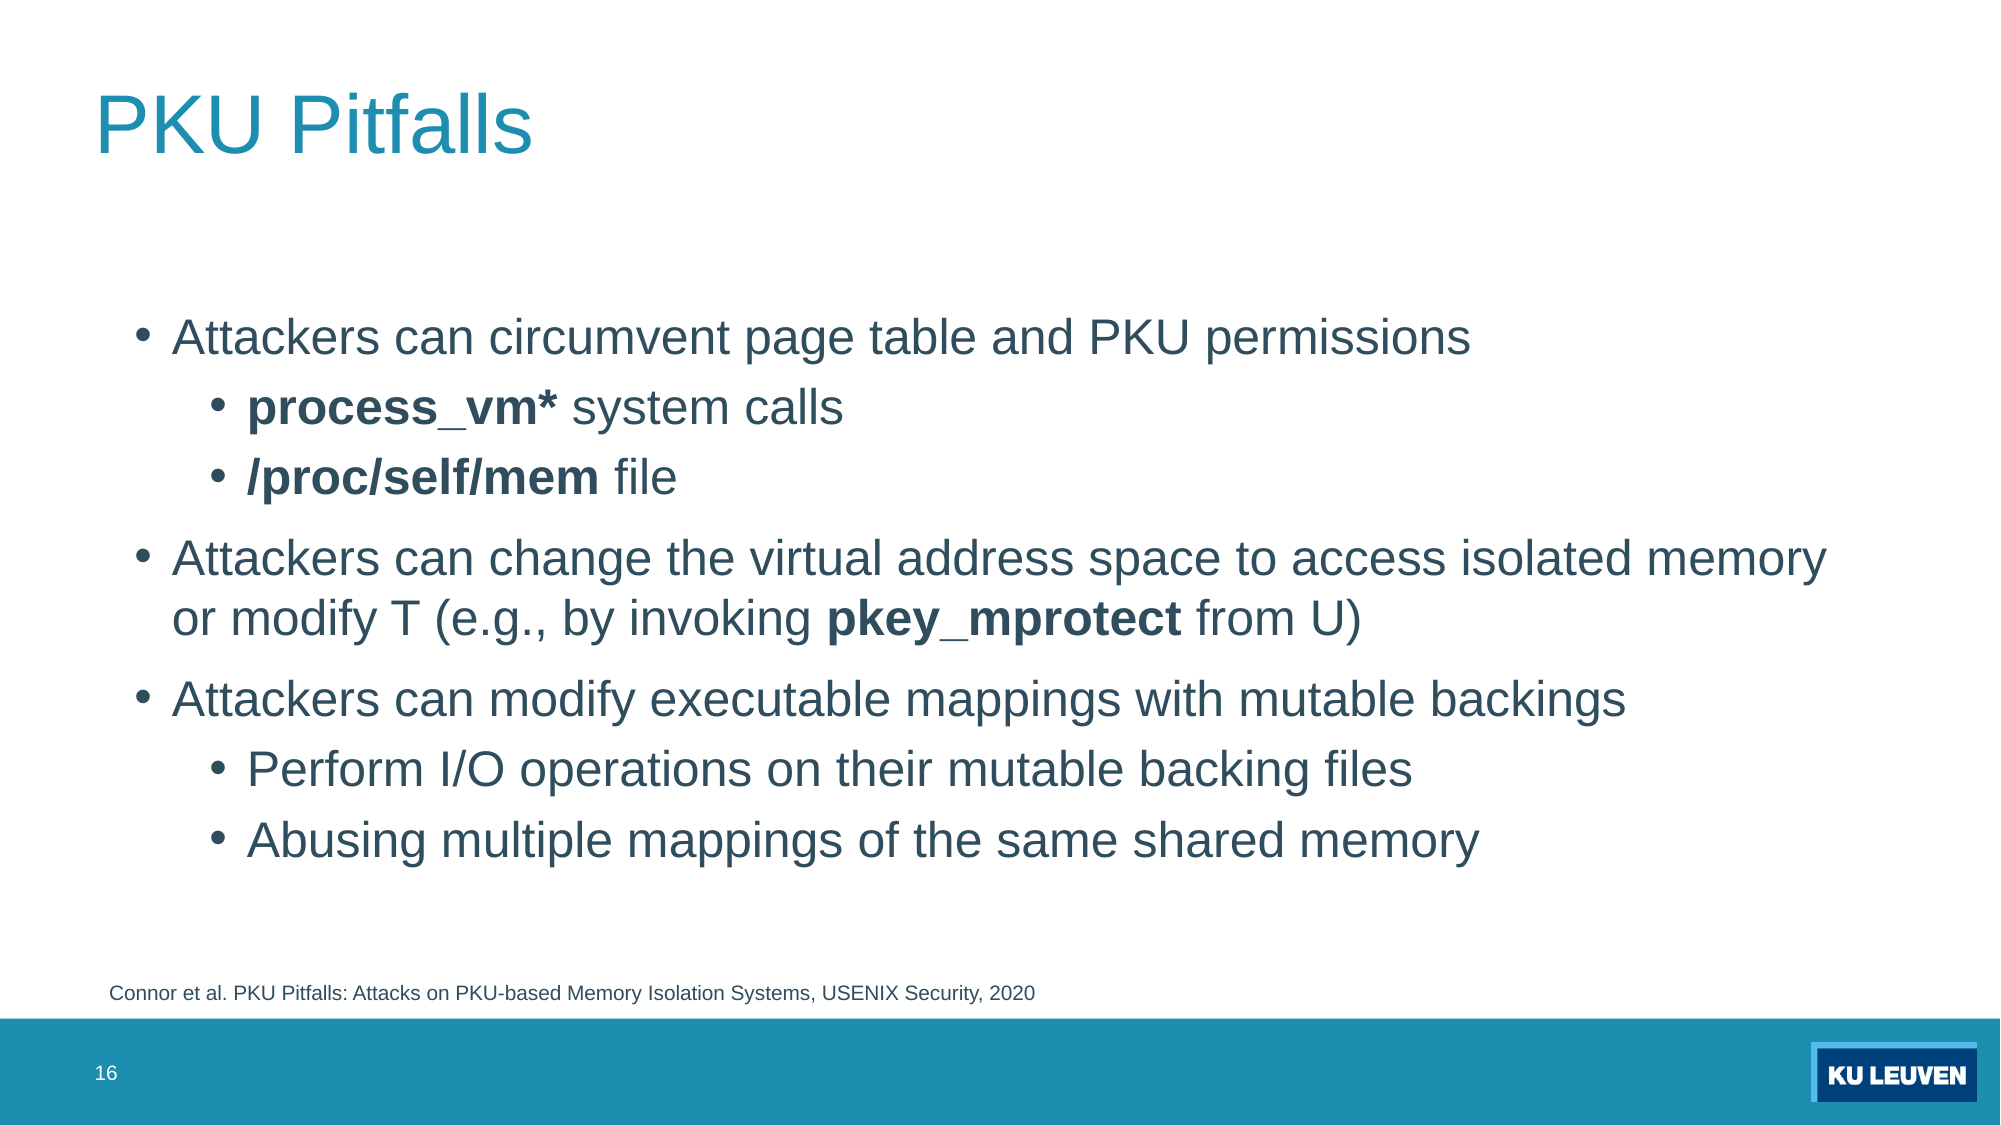

# PKU Pitfalls

Attackers can circumvent page table and PKU permissions
process_vm* system calls
/proc/self/mem file
Attackers can change the virtual address space to access isolated memory or modify T (e.g., by invoking pkey_mprotect from U)
Attackers can modify executable mappings with mutable backings
Perform I/O operations on their mutable backing files
Abusing multiple mappings of the same shared memory

Connor et al. PKU Pitfalls: Attacks on PKU-based Memory Isolation Systems, USENIX Security, 2020

16